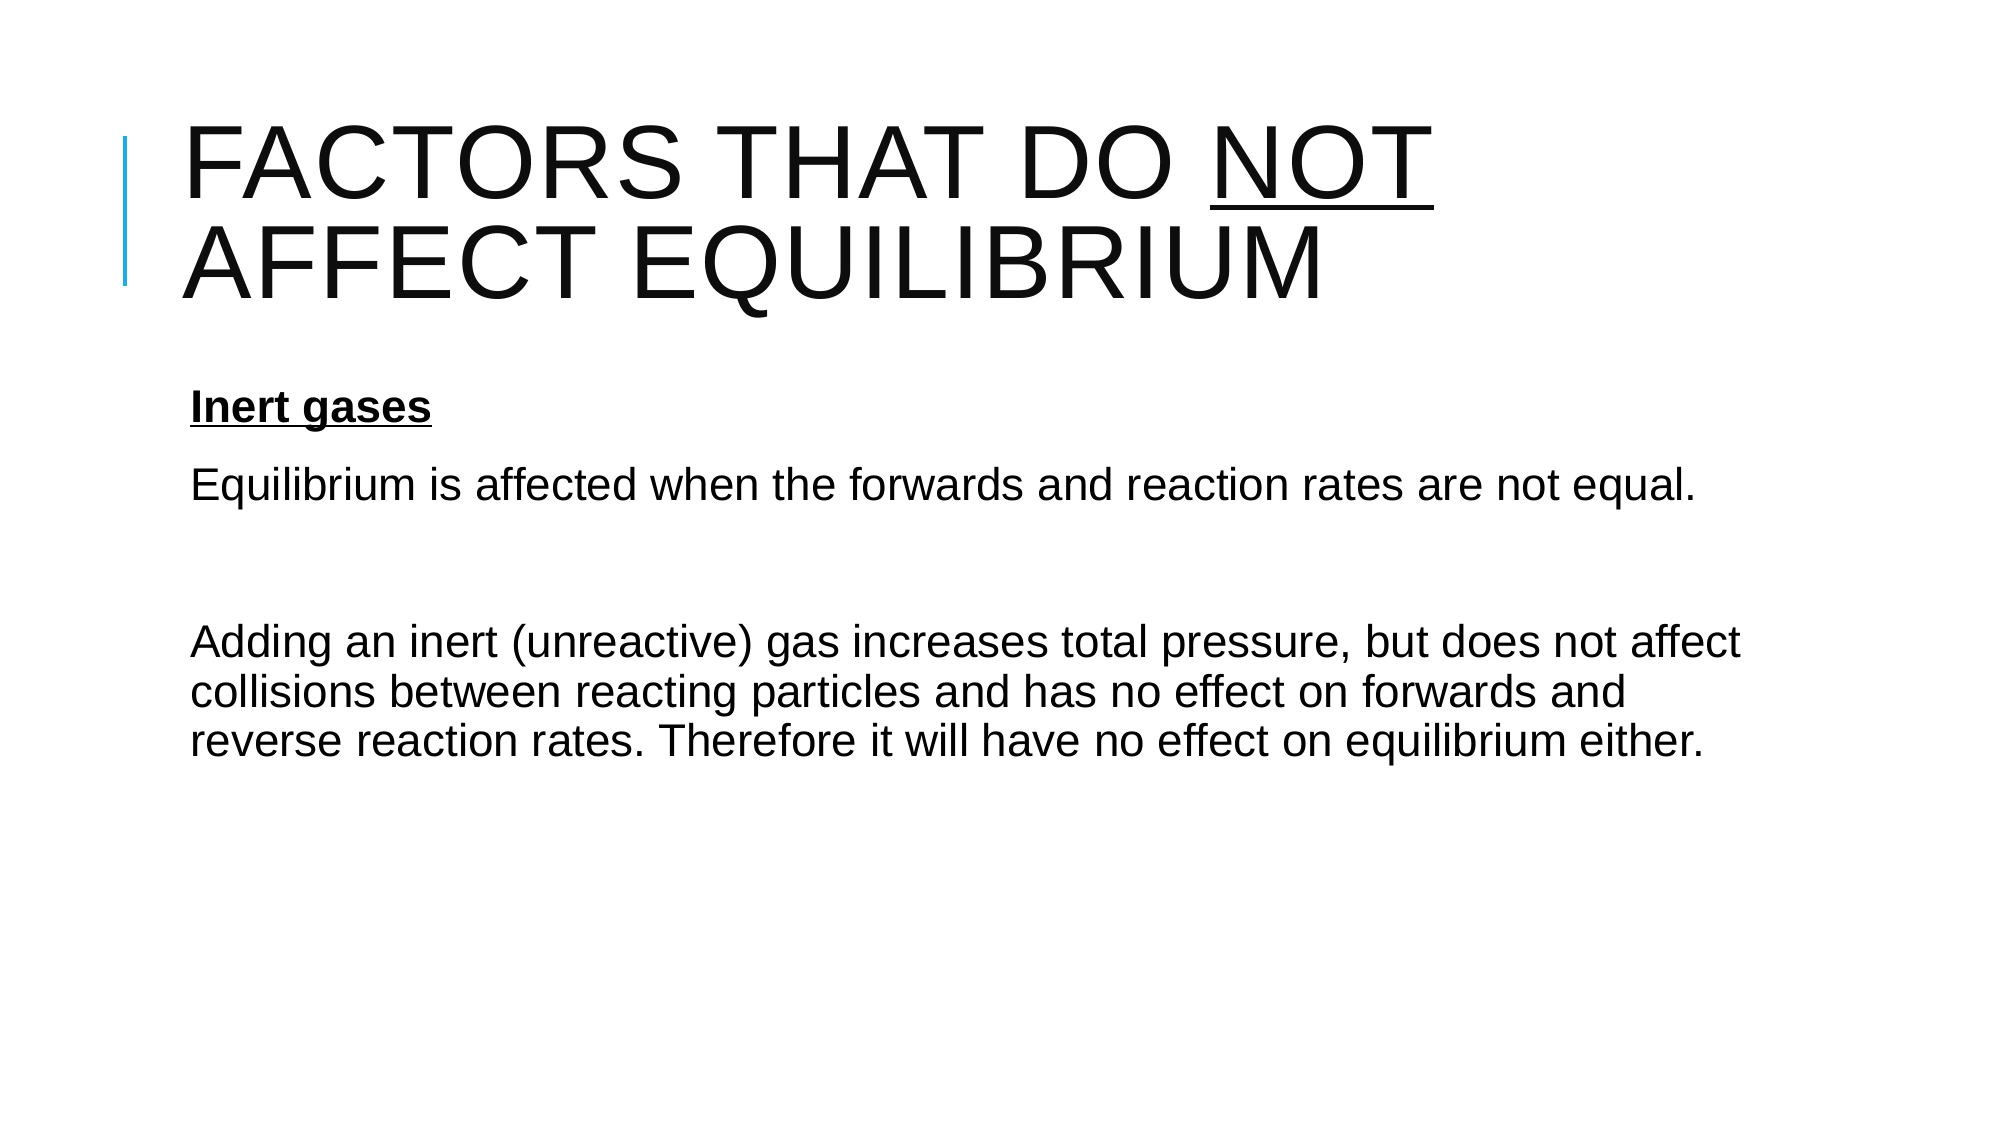

# Factors that do not affect equilibrium
Inert gases
Equilibrium is affected when the forwards and reaction rates are not equal.

Adding an inert (unreactive) gas increases total pressure, but does not affect collisions between reacting particles and has no effect on forwards and reverse reaction rates. Therefore it will have no effect on equilibrium either.